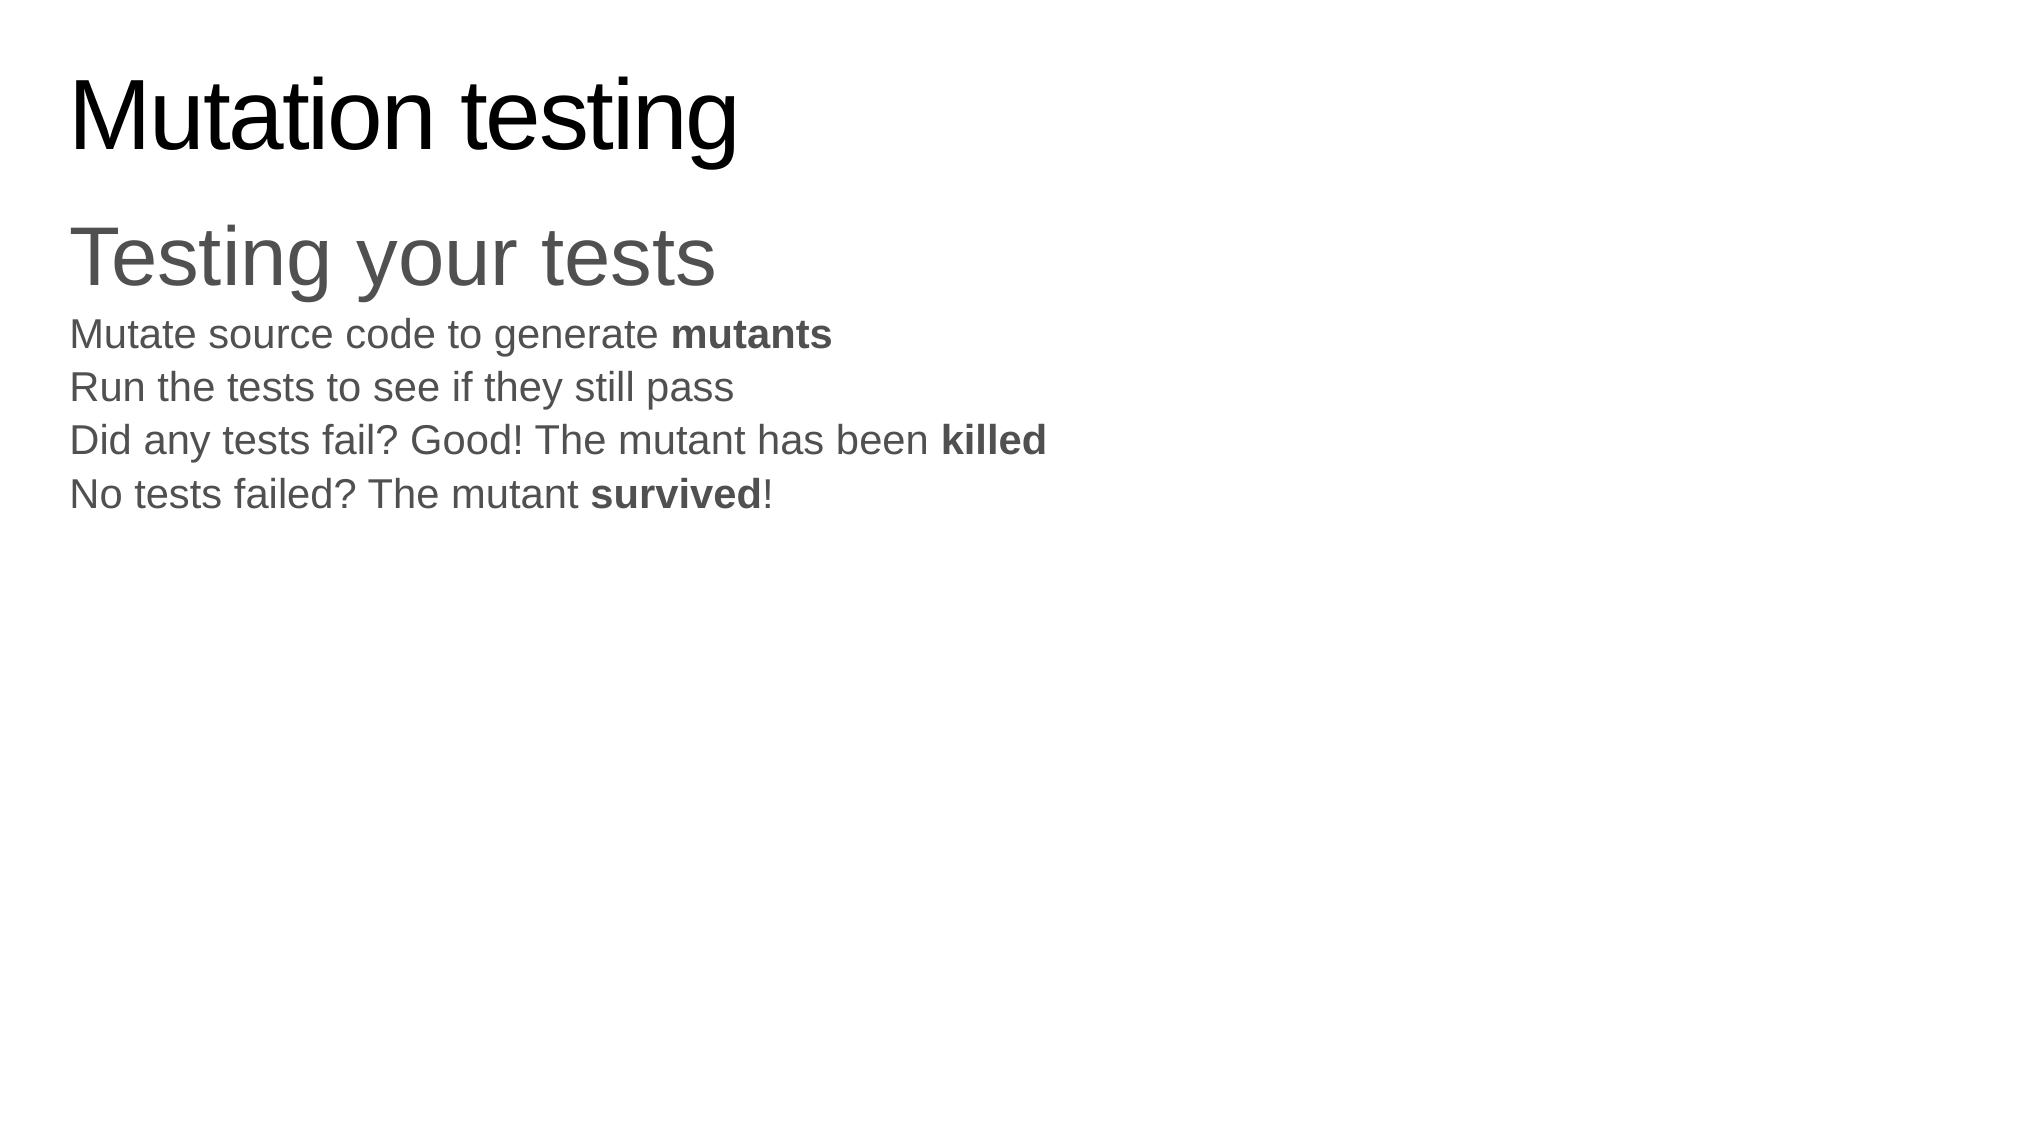

# Mutation testing
Testing your tests
Mutate source code to generate mutants
Run the tests to see if they still pass
Did any tests fail? Good! The mutant has been killed
No tests failed? The mutant survived!